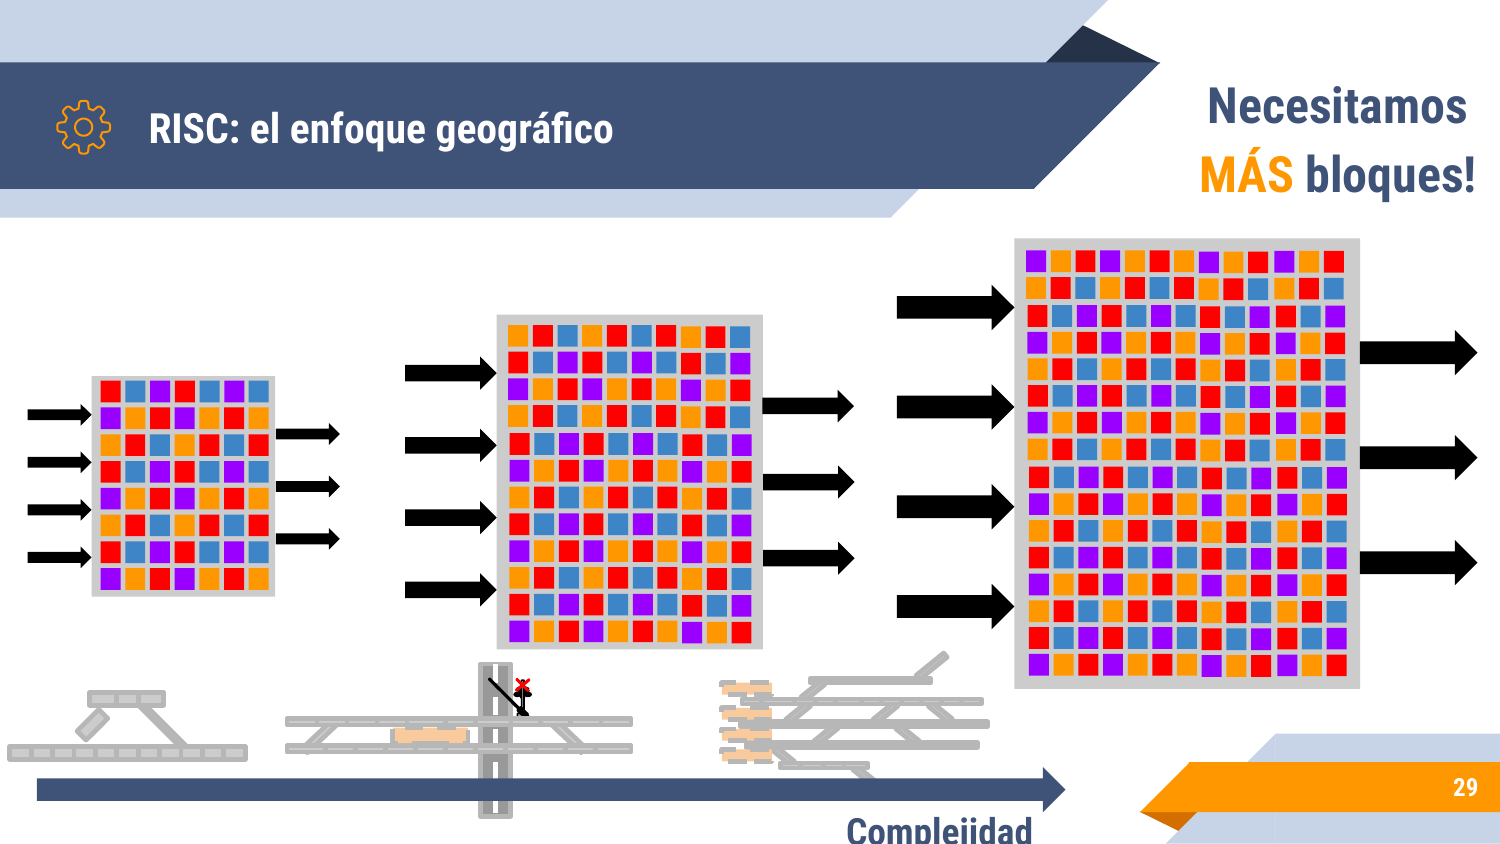

# RISC: el enfoque geográfico
Necesitamos MÁS bloques!

29

Complejidad